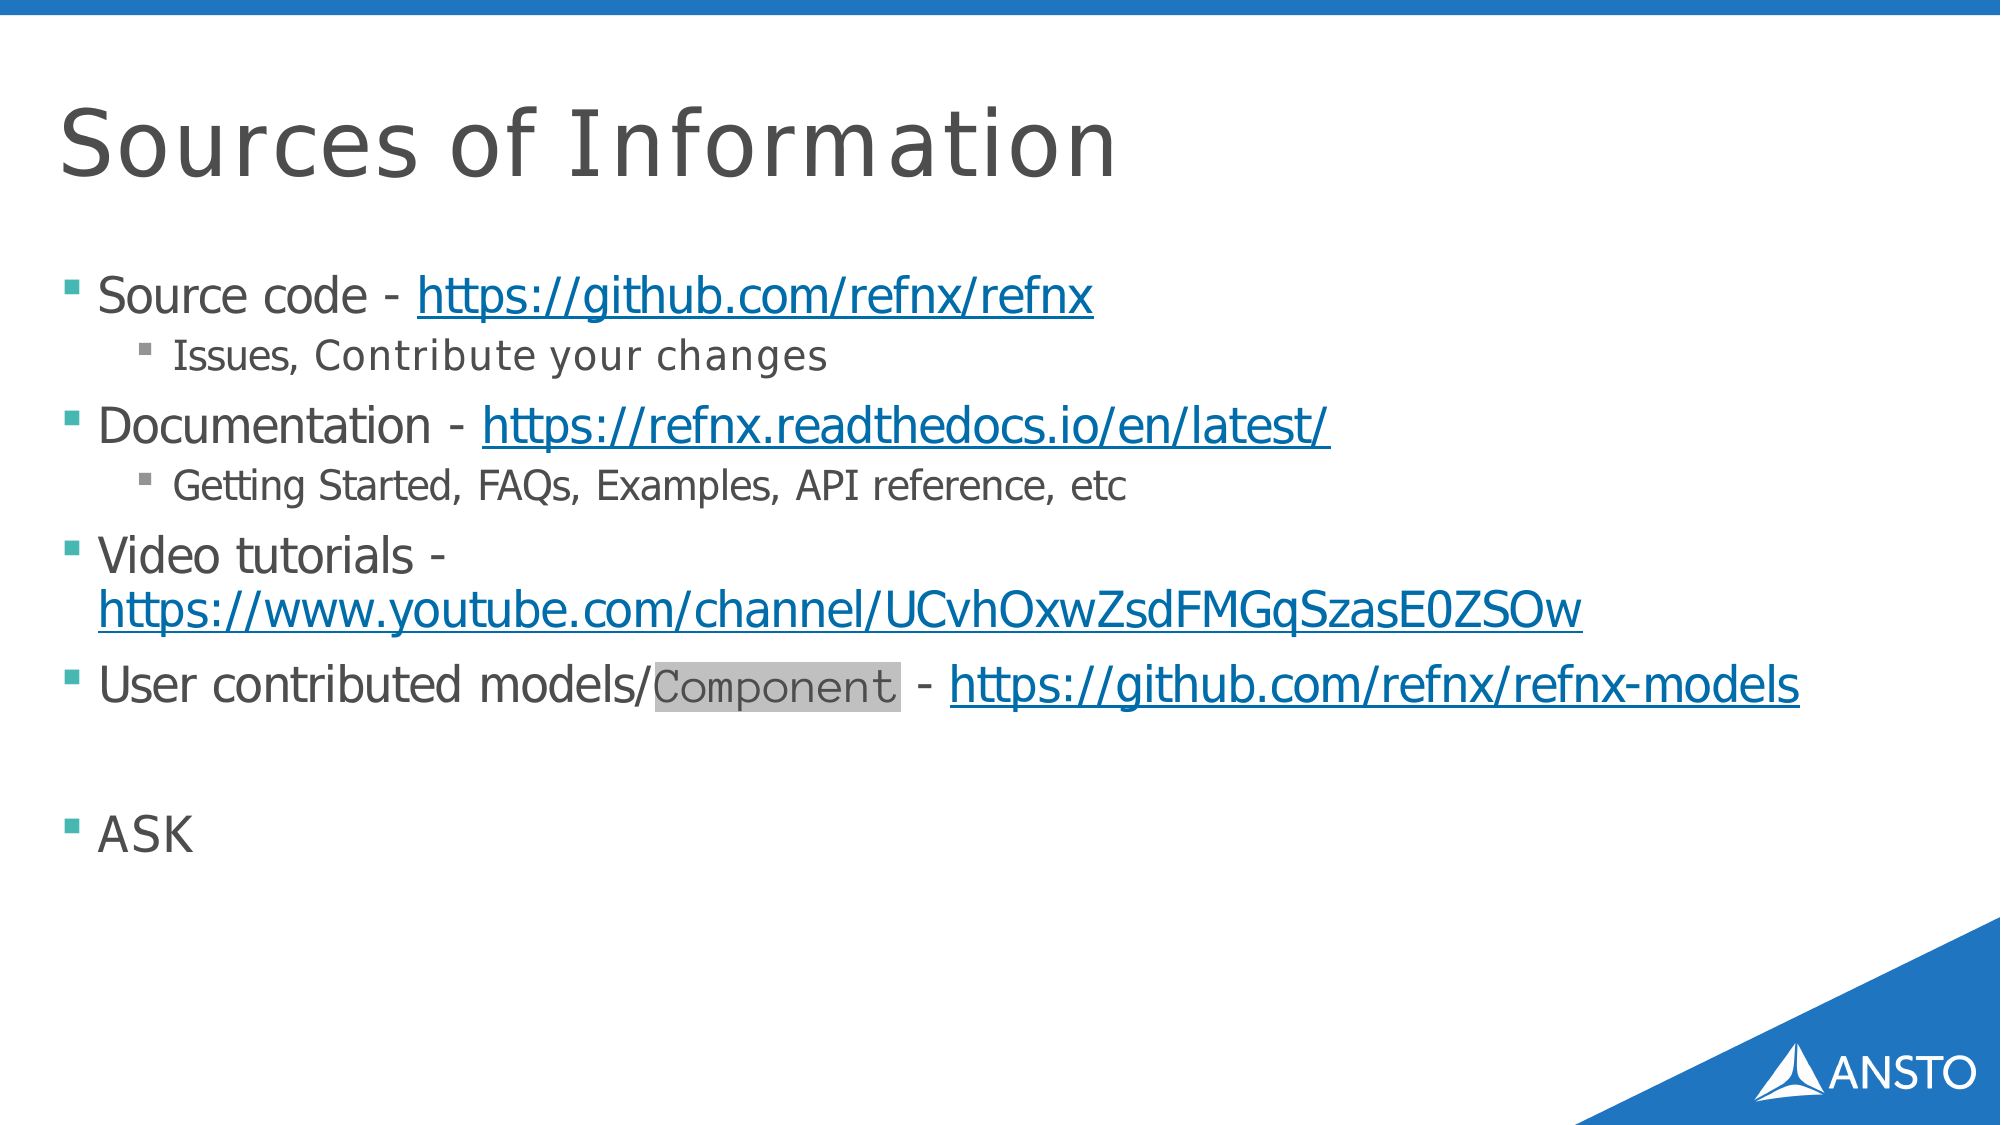

# Sources of Information
Source code - https://github.com/refnx/refnx
Issues, Contribute your changes
Documentation - https://refnx.readthedocs.io/en/latest/
Getting Started, FAQs, Examples, API reference, etc
Video tutorials - https://www.youtube.com/channel/UCvhOxwZsdFMGqSzasE0ZSOw
User contributed models/Component - https://github.com/refnx/refnx-models

ASK